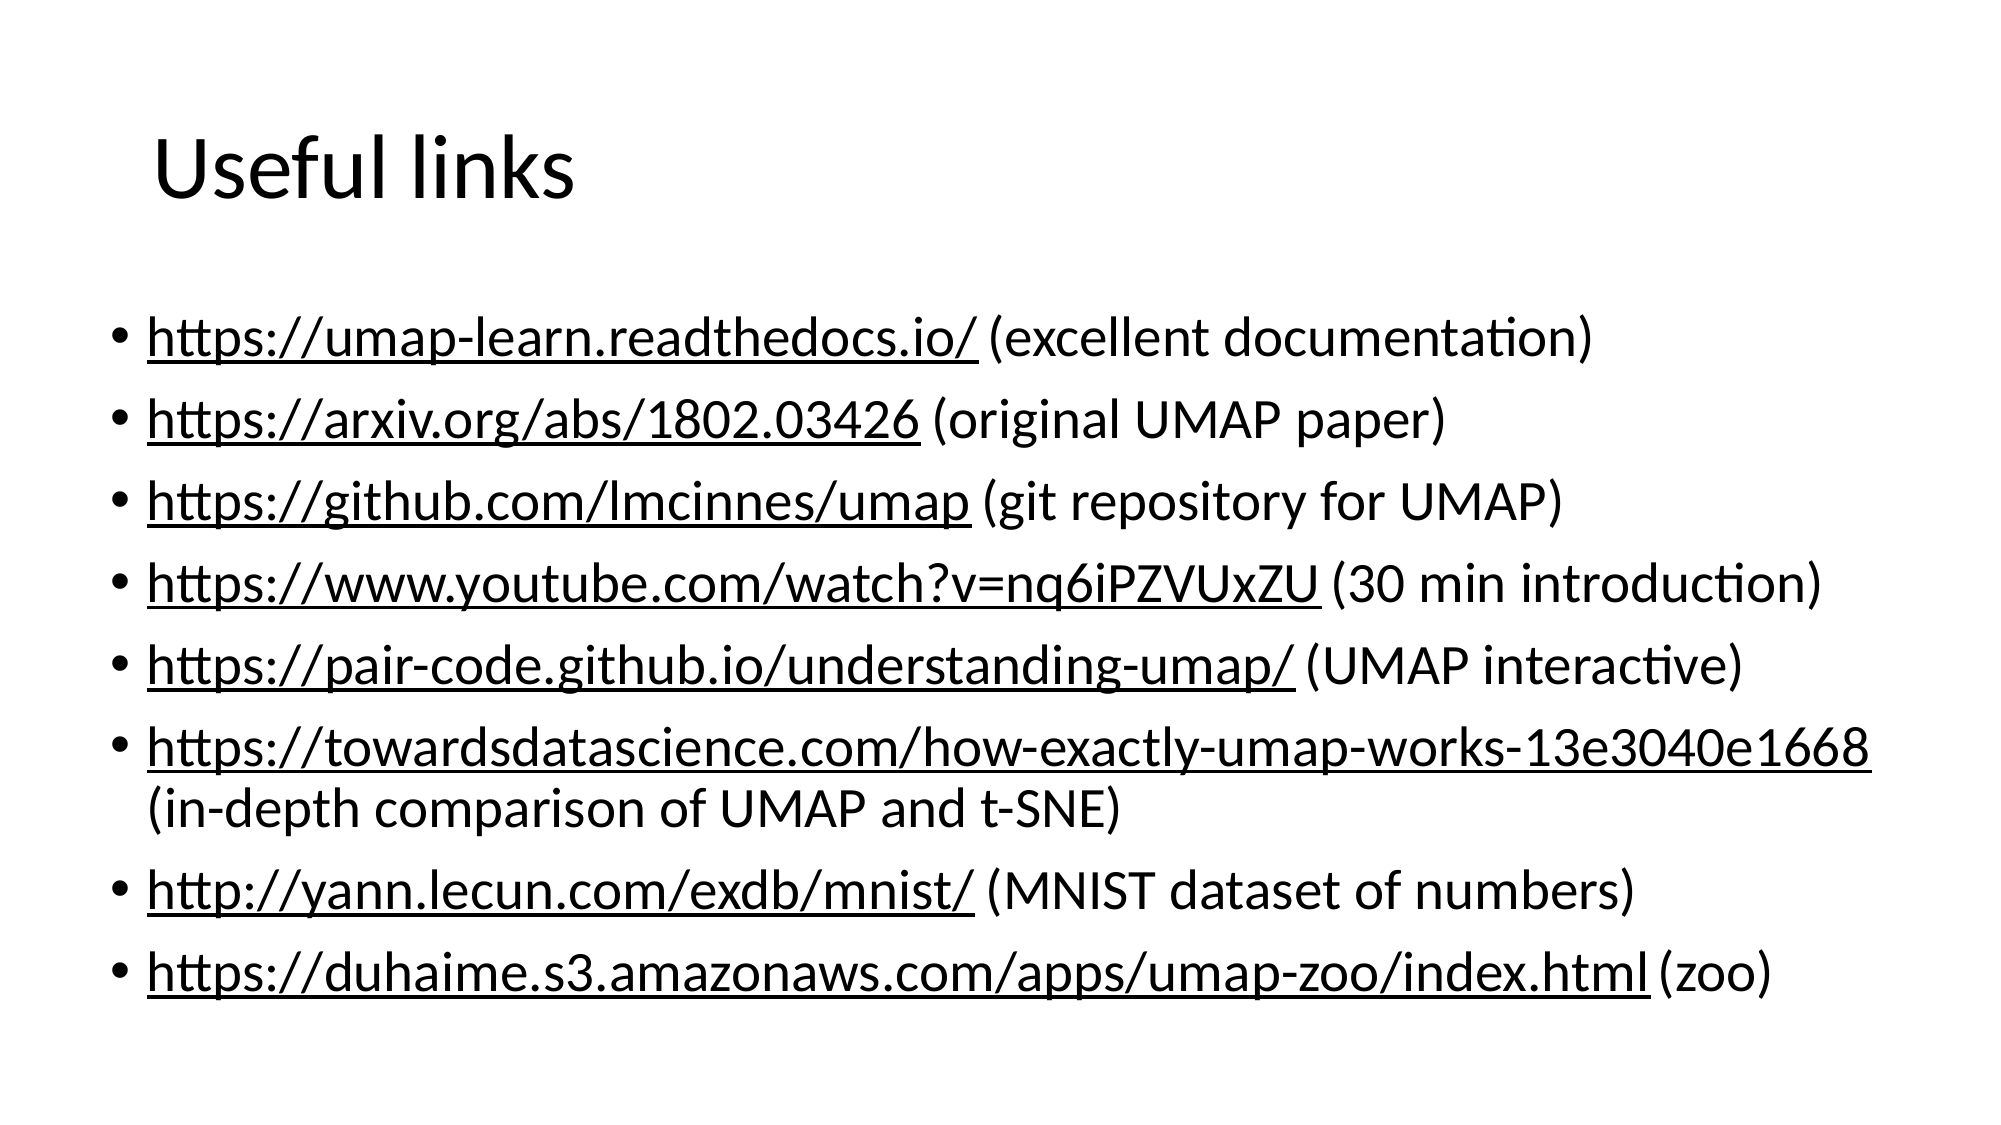

# Useful links
https://umap-learn.readthedocs.io/ (excellent documentation)
https://arxiv.org/abs/1802.03426 (original UMAP paper)
https://github.com/lmcinnes/umap (git repository for UMAP)
https://www.youtube.com/watch?v=nq6iPZVUxZU (30 min introduction)
https://pair-code.github.io/understanding-umap/ (UMAP interactive)
https://towardsdatascience.com/how-exactly-umap-works-13e3040e1668 (in-depth comparison of UMAP and t-SNE)
http://yann.lecun.com/exdb/mnist/ (MNIST dataset of numbers)
https://duhaime.s3.amazonaws.com/apps/umap-zoo/index.html (zoo)